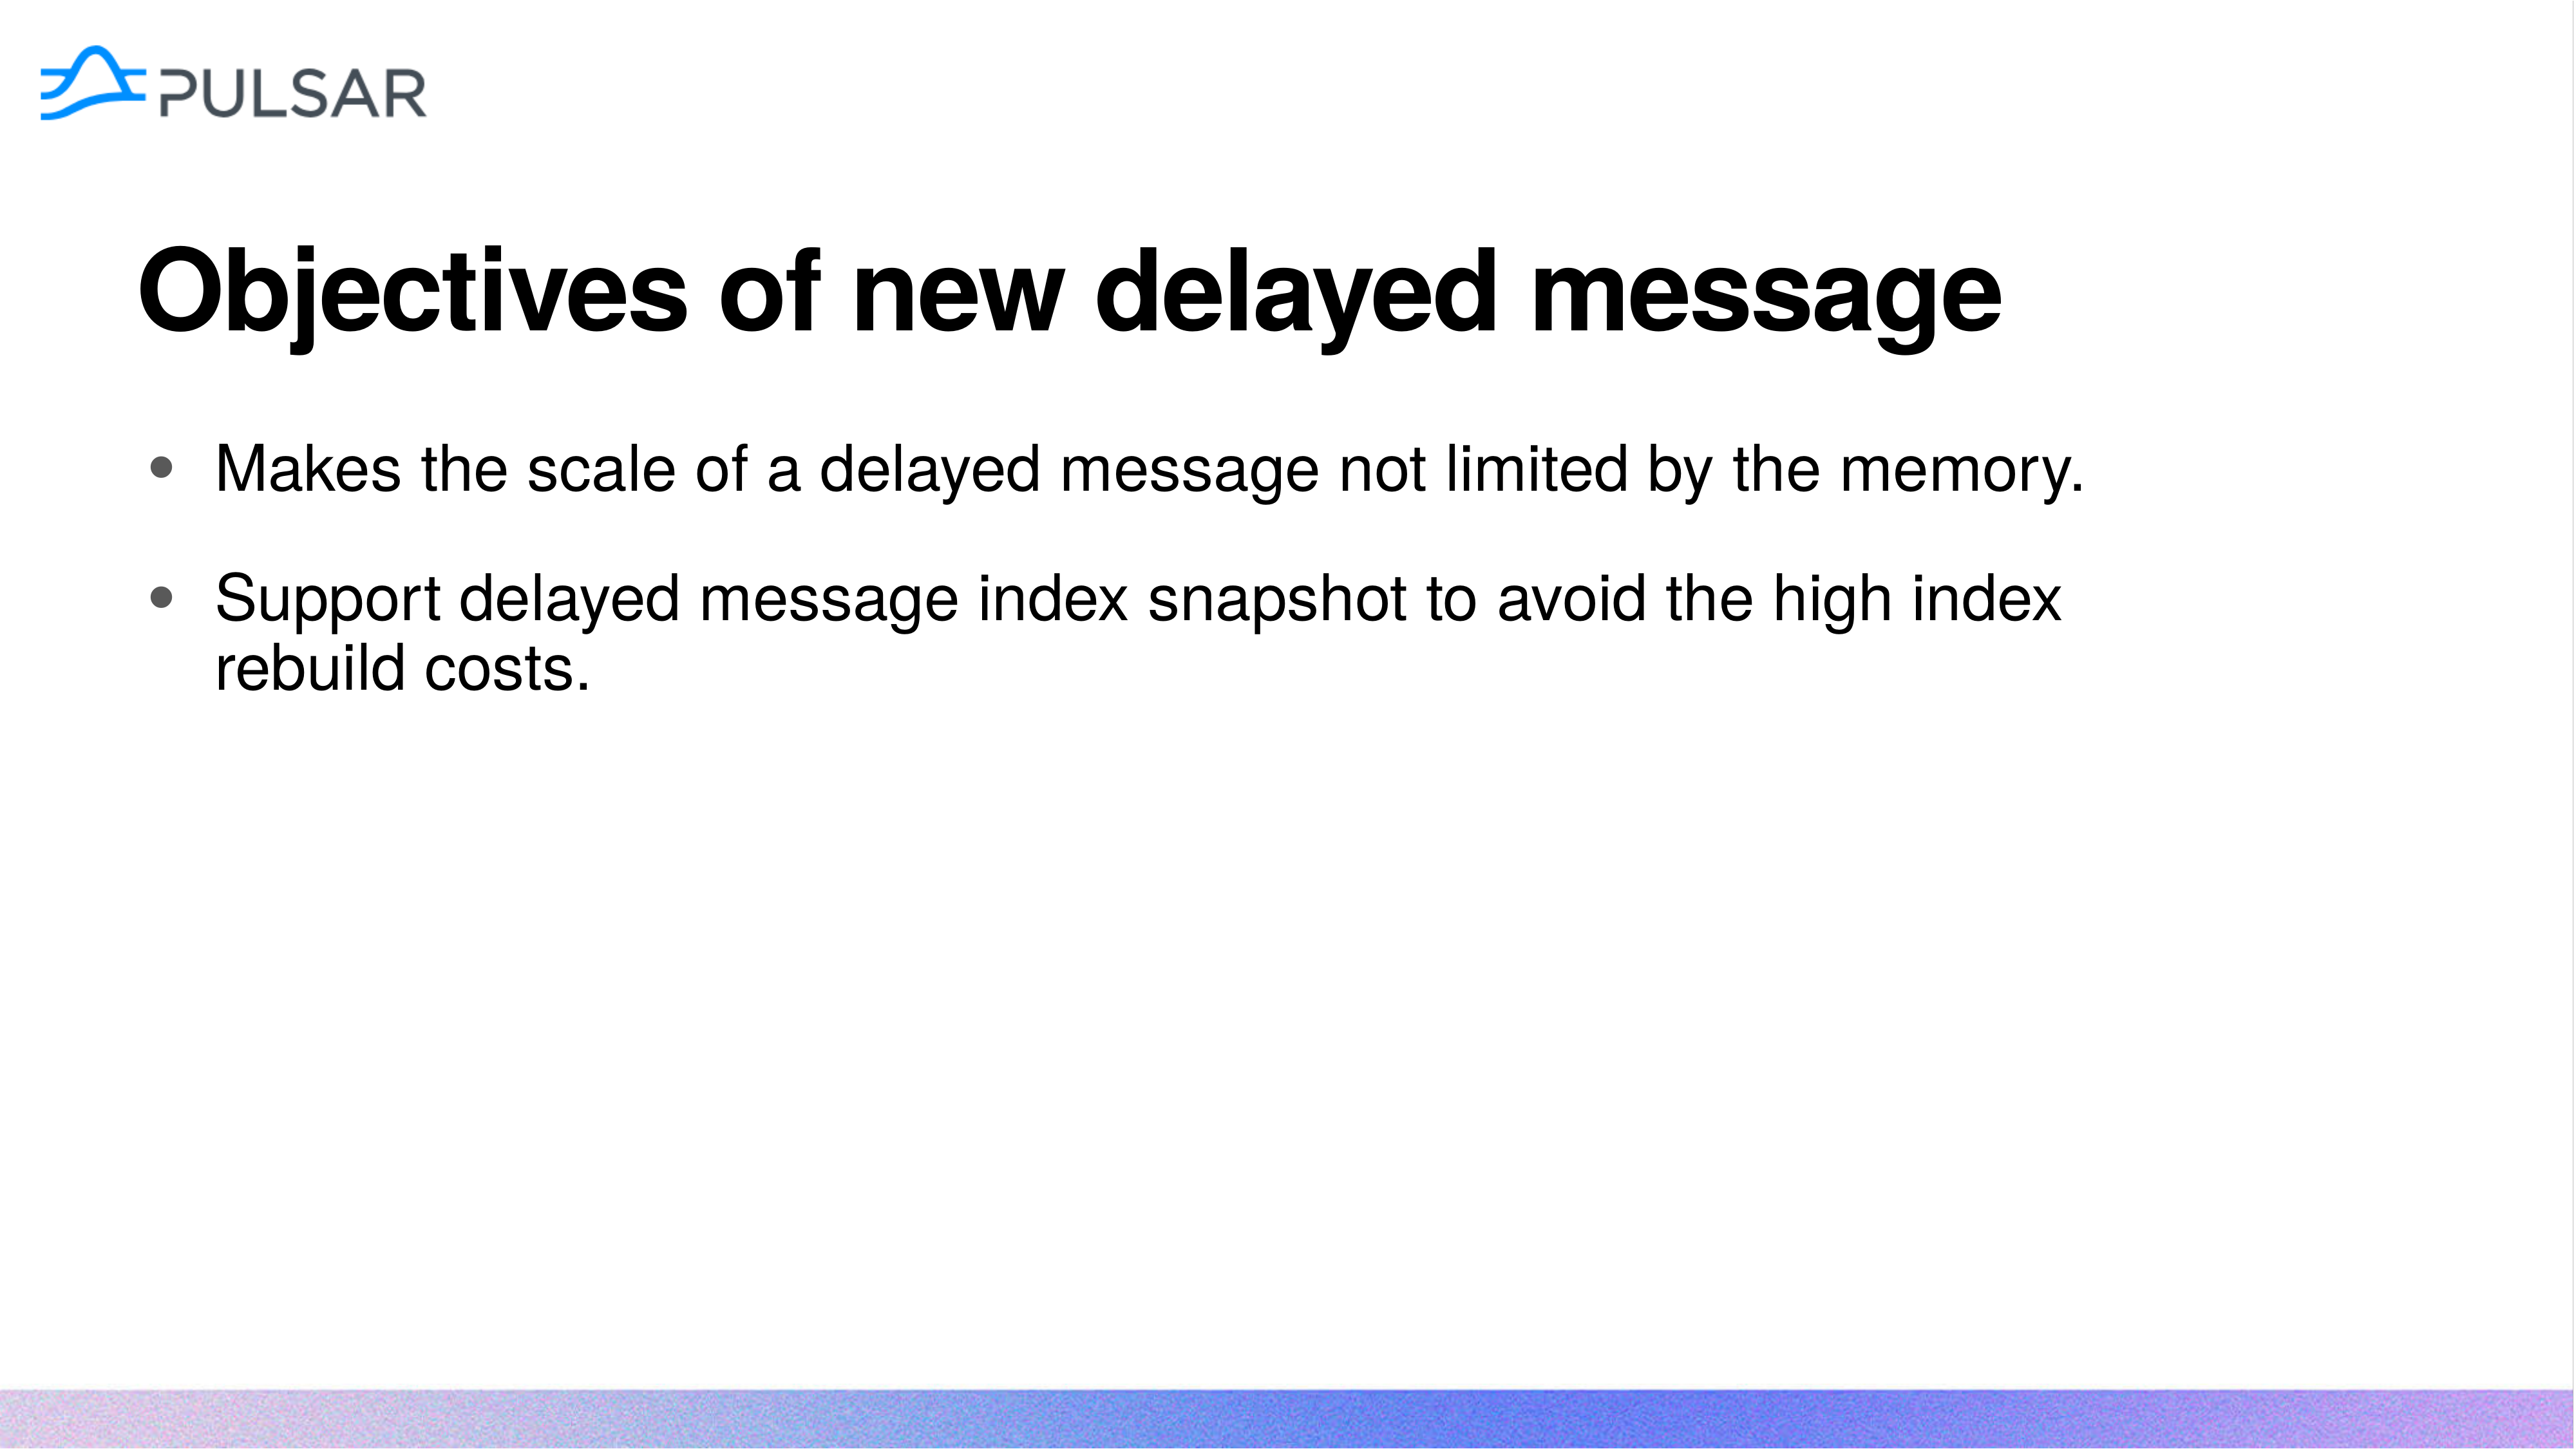

Objectives of new delayed message
Makes the scale of a delayed message not limited by the memory.
Support delayed message index snapshot to avoid the high index rebuild costs.